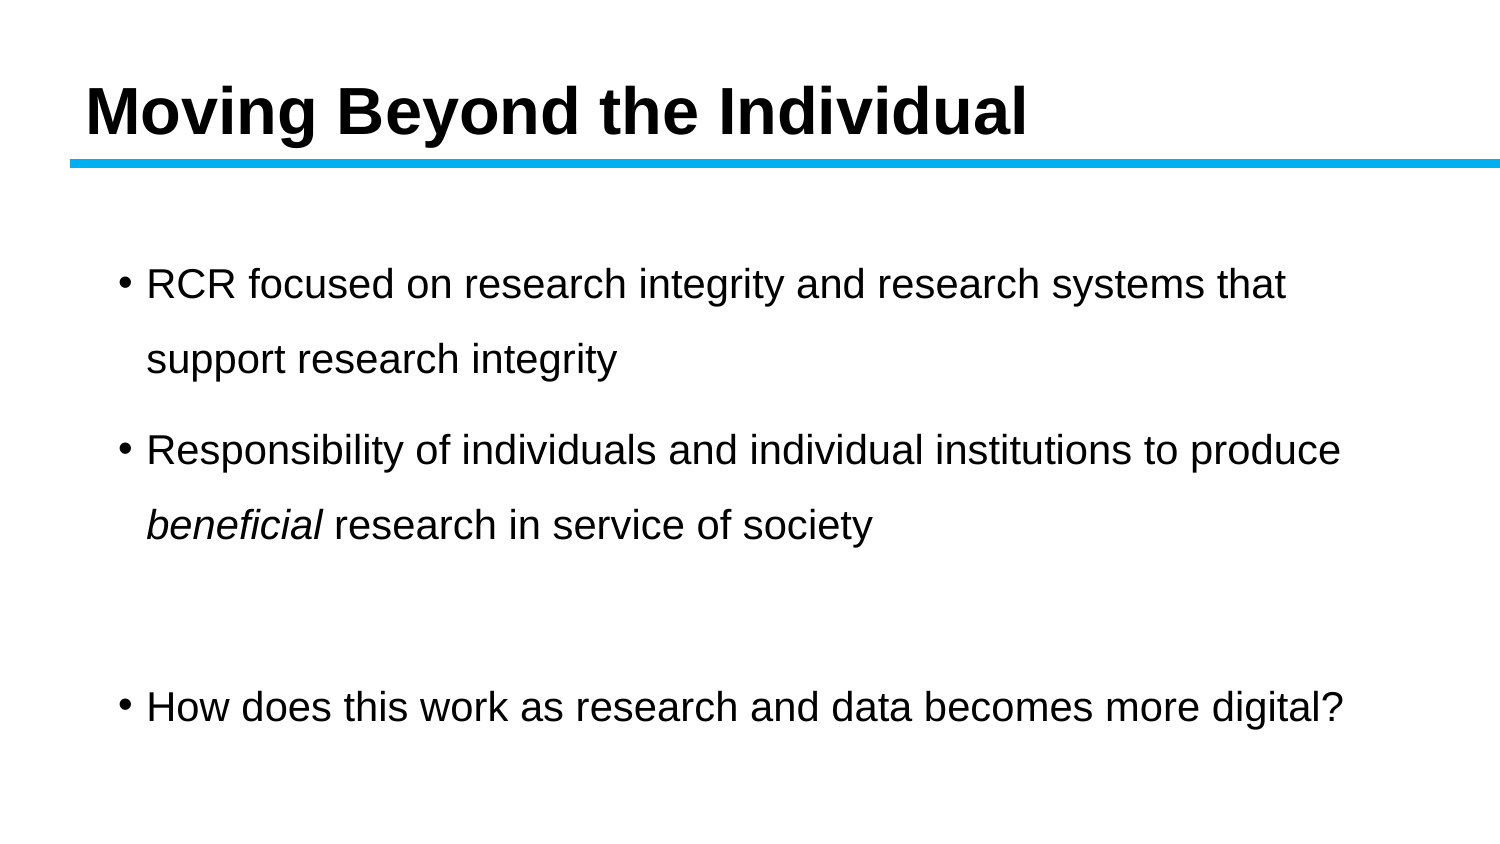

# Moving Beyond the Individual
RCR focused on research integrity and research systems that support research integrity
Responsibility of individuals and individual institutions to produce beneficial research in service of society

How does this work as research and data becomes more digital?